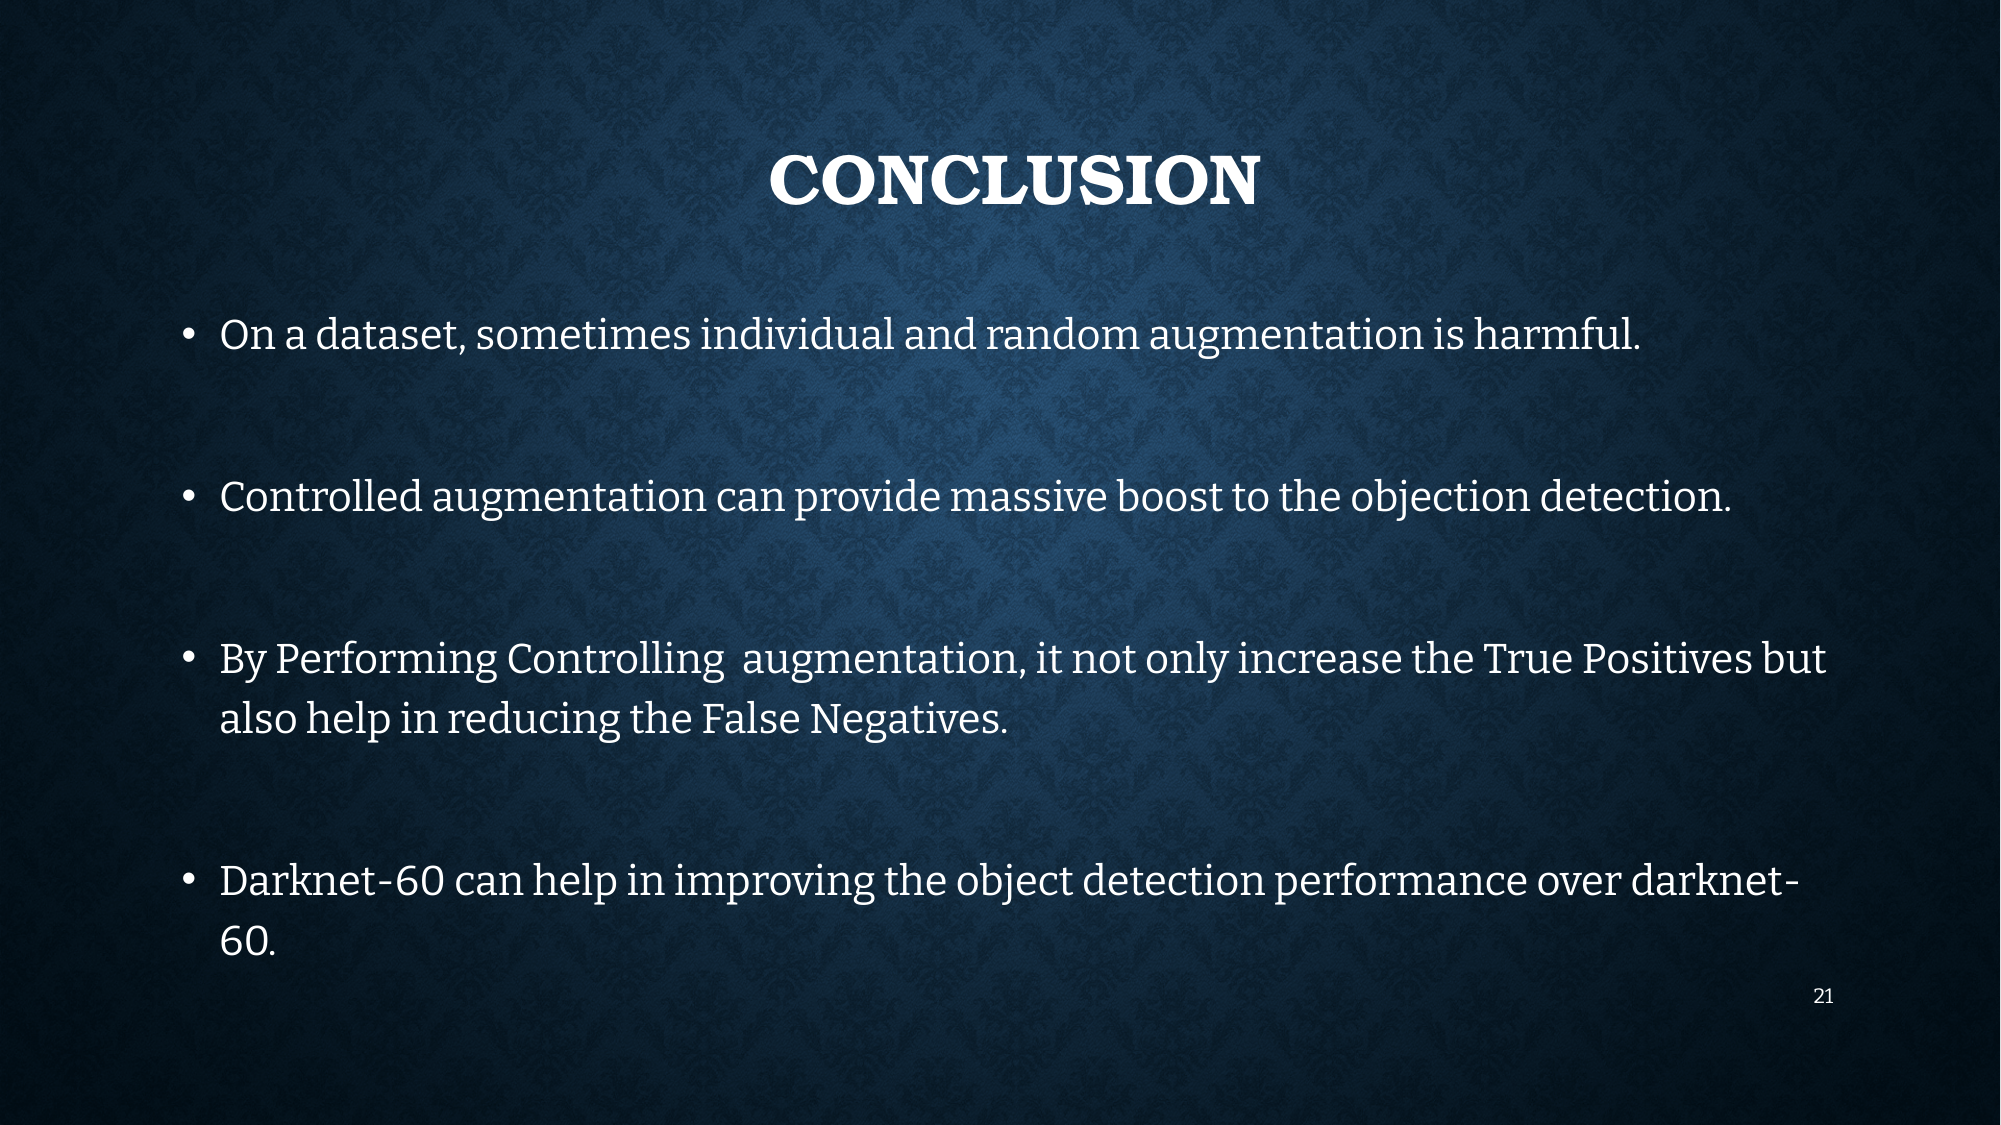

# Conclusion
On a dataset, sometimes individual and random augmentation is harmful.

Controlled augmentation can provide massive boost to the objection detection.

By Performing Controlling  augmentation, it not only increase the True Positives but also help in reducing the False Negatives.

Darknet-60 can help in improving the object detection performance over darknet-60.
21